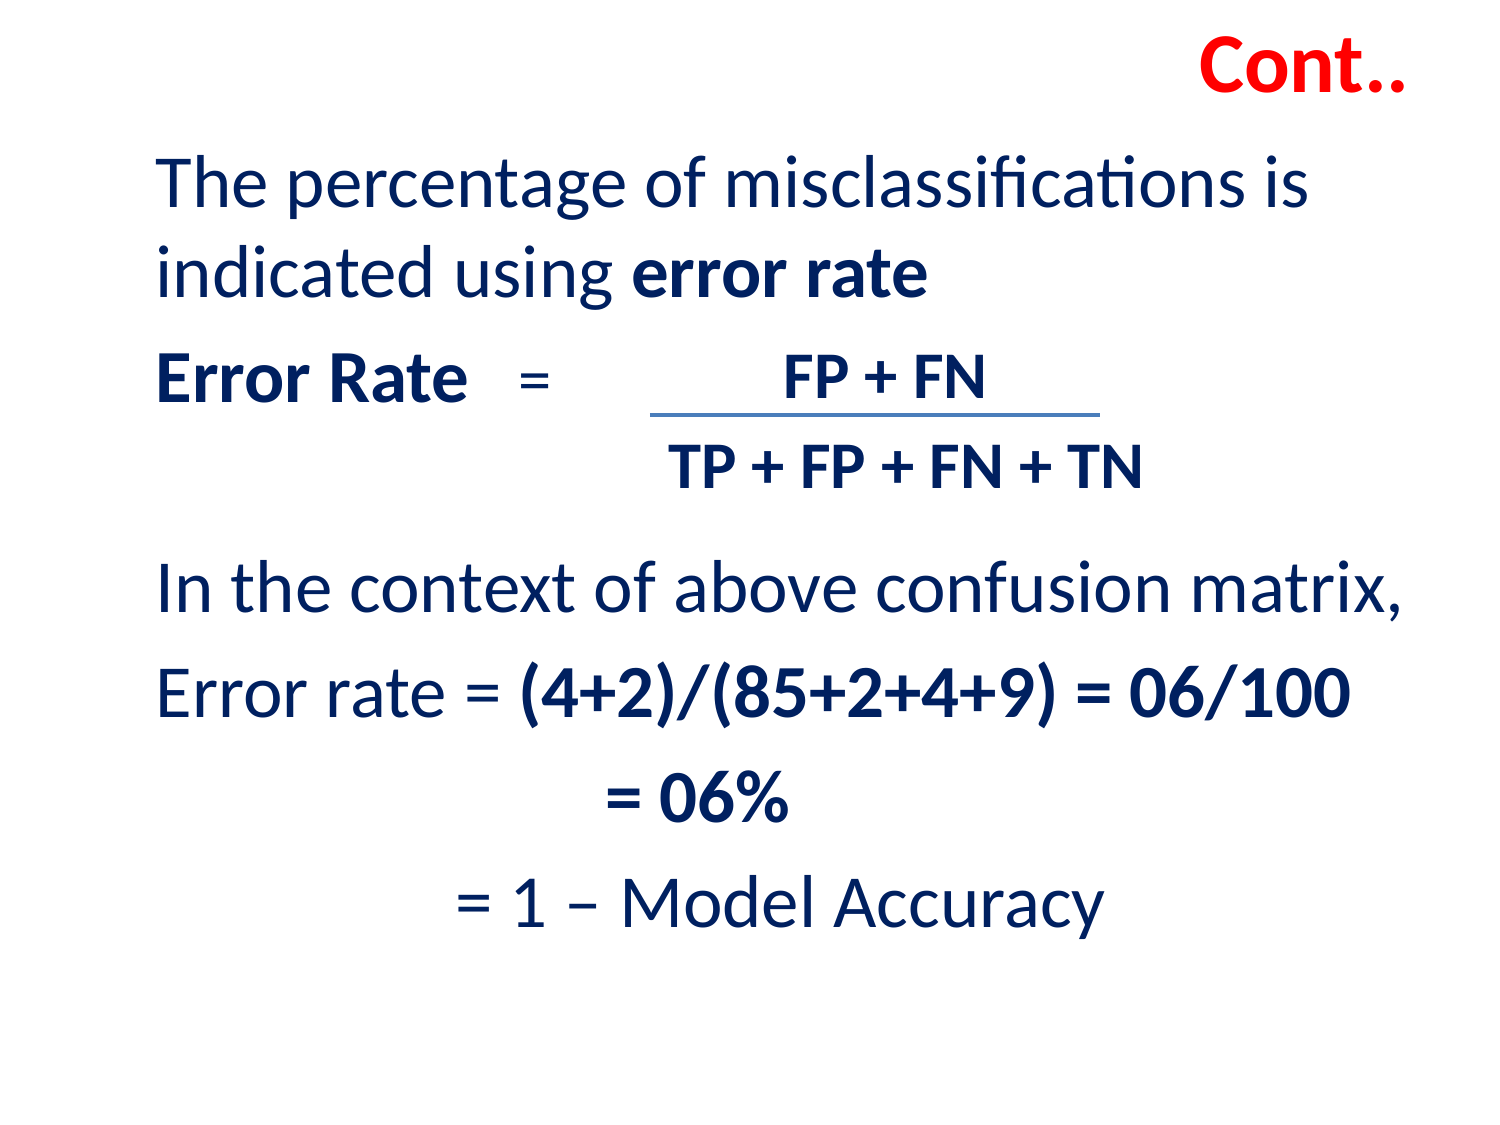

# Cont..
The percentage of misclassifications is indicated using error rate
Error Rate   =

In the context of above confusion matrix,
Error rate = (4+2)/(85+2+4+9) = 06/100
			= 06%
		= 1 – Model Accuracy
FP + FN
TP + FP + FN + TN